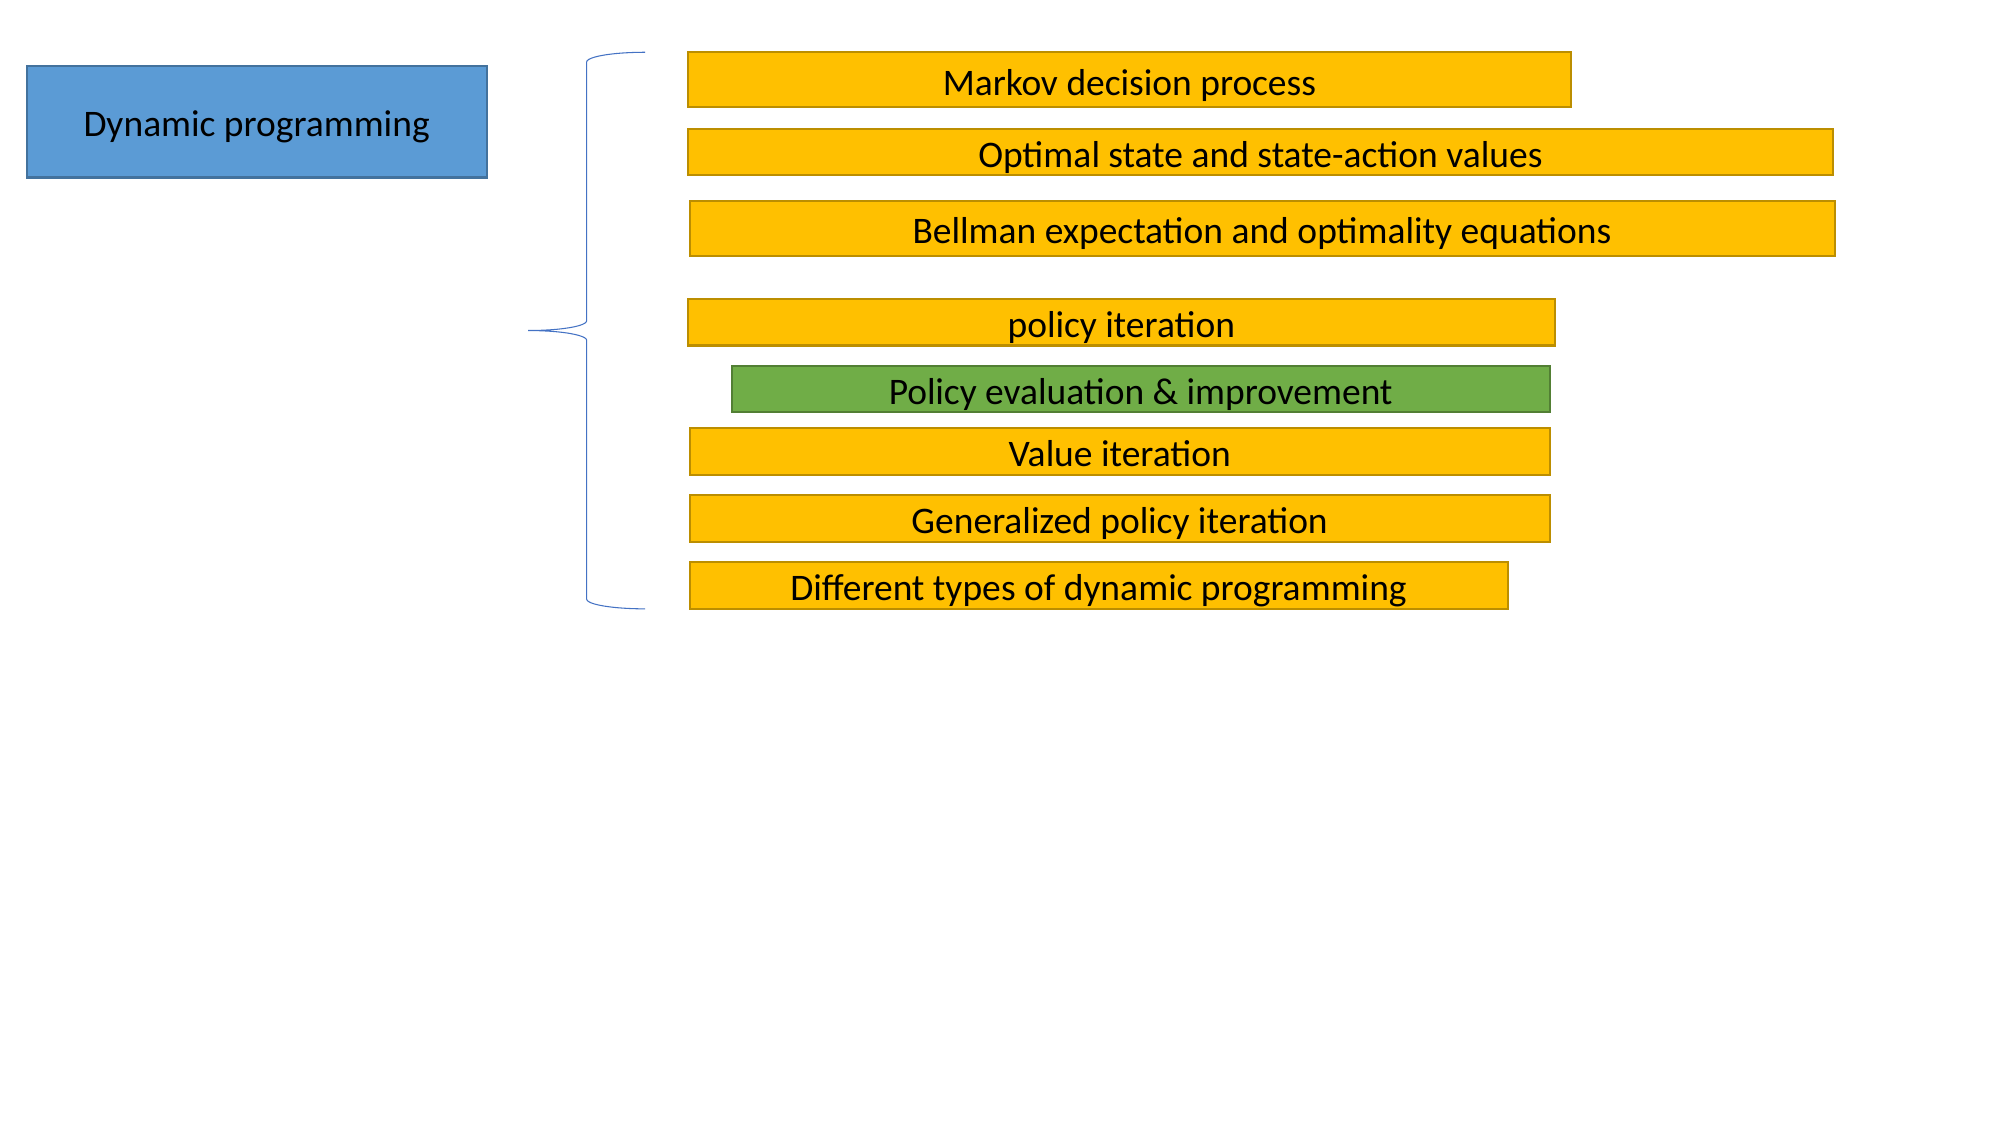

Markov decision process
Dynamic programming
Optimal state and state-action values
Bellman expectation and optimality equations
policy iteration
Policy evaluation & improvement
Value iteration
Generalized policy iteration
Different types of dynamic programming